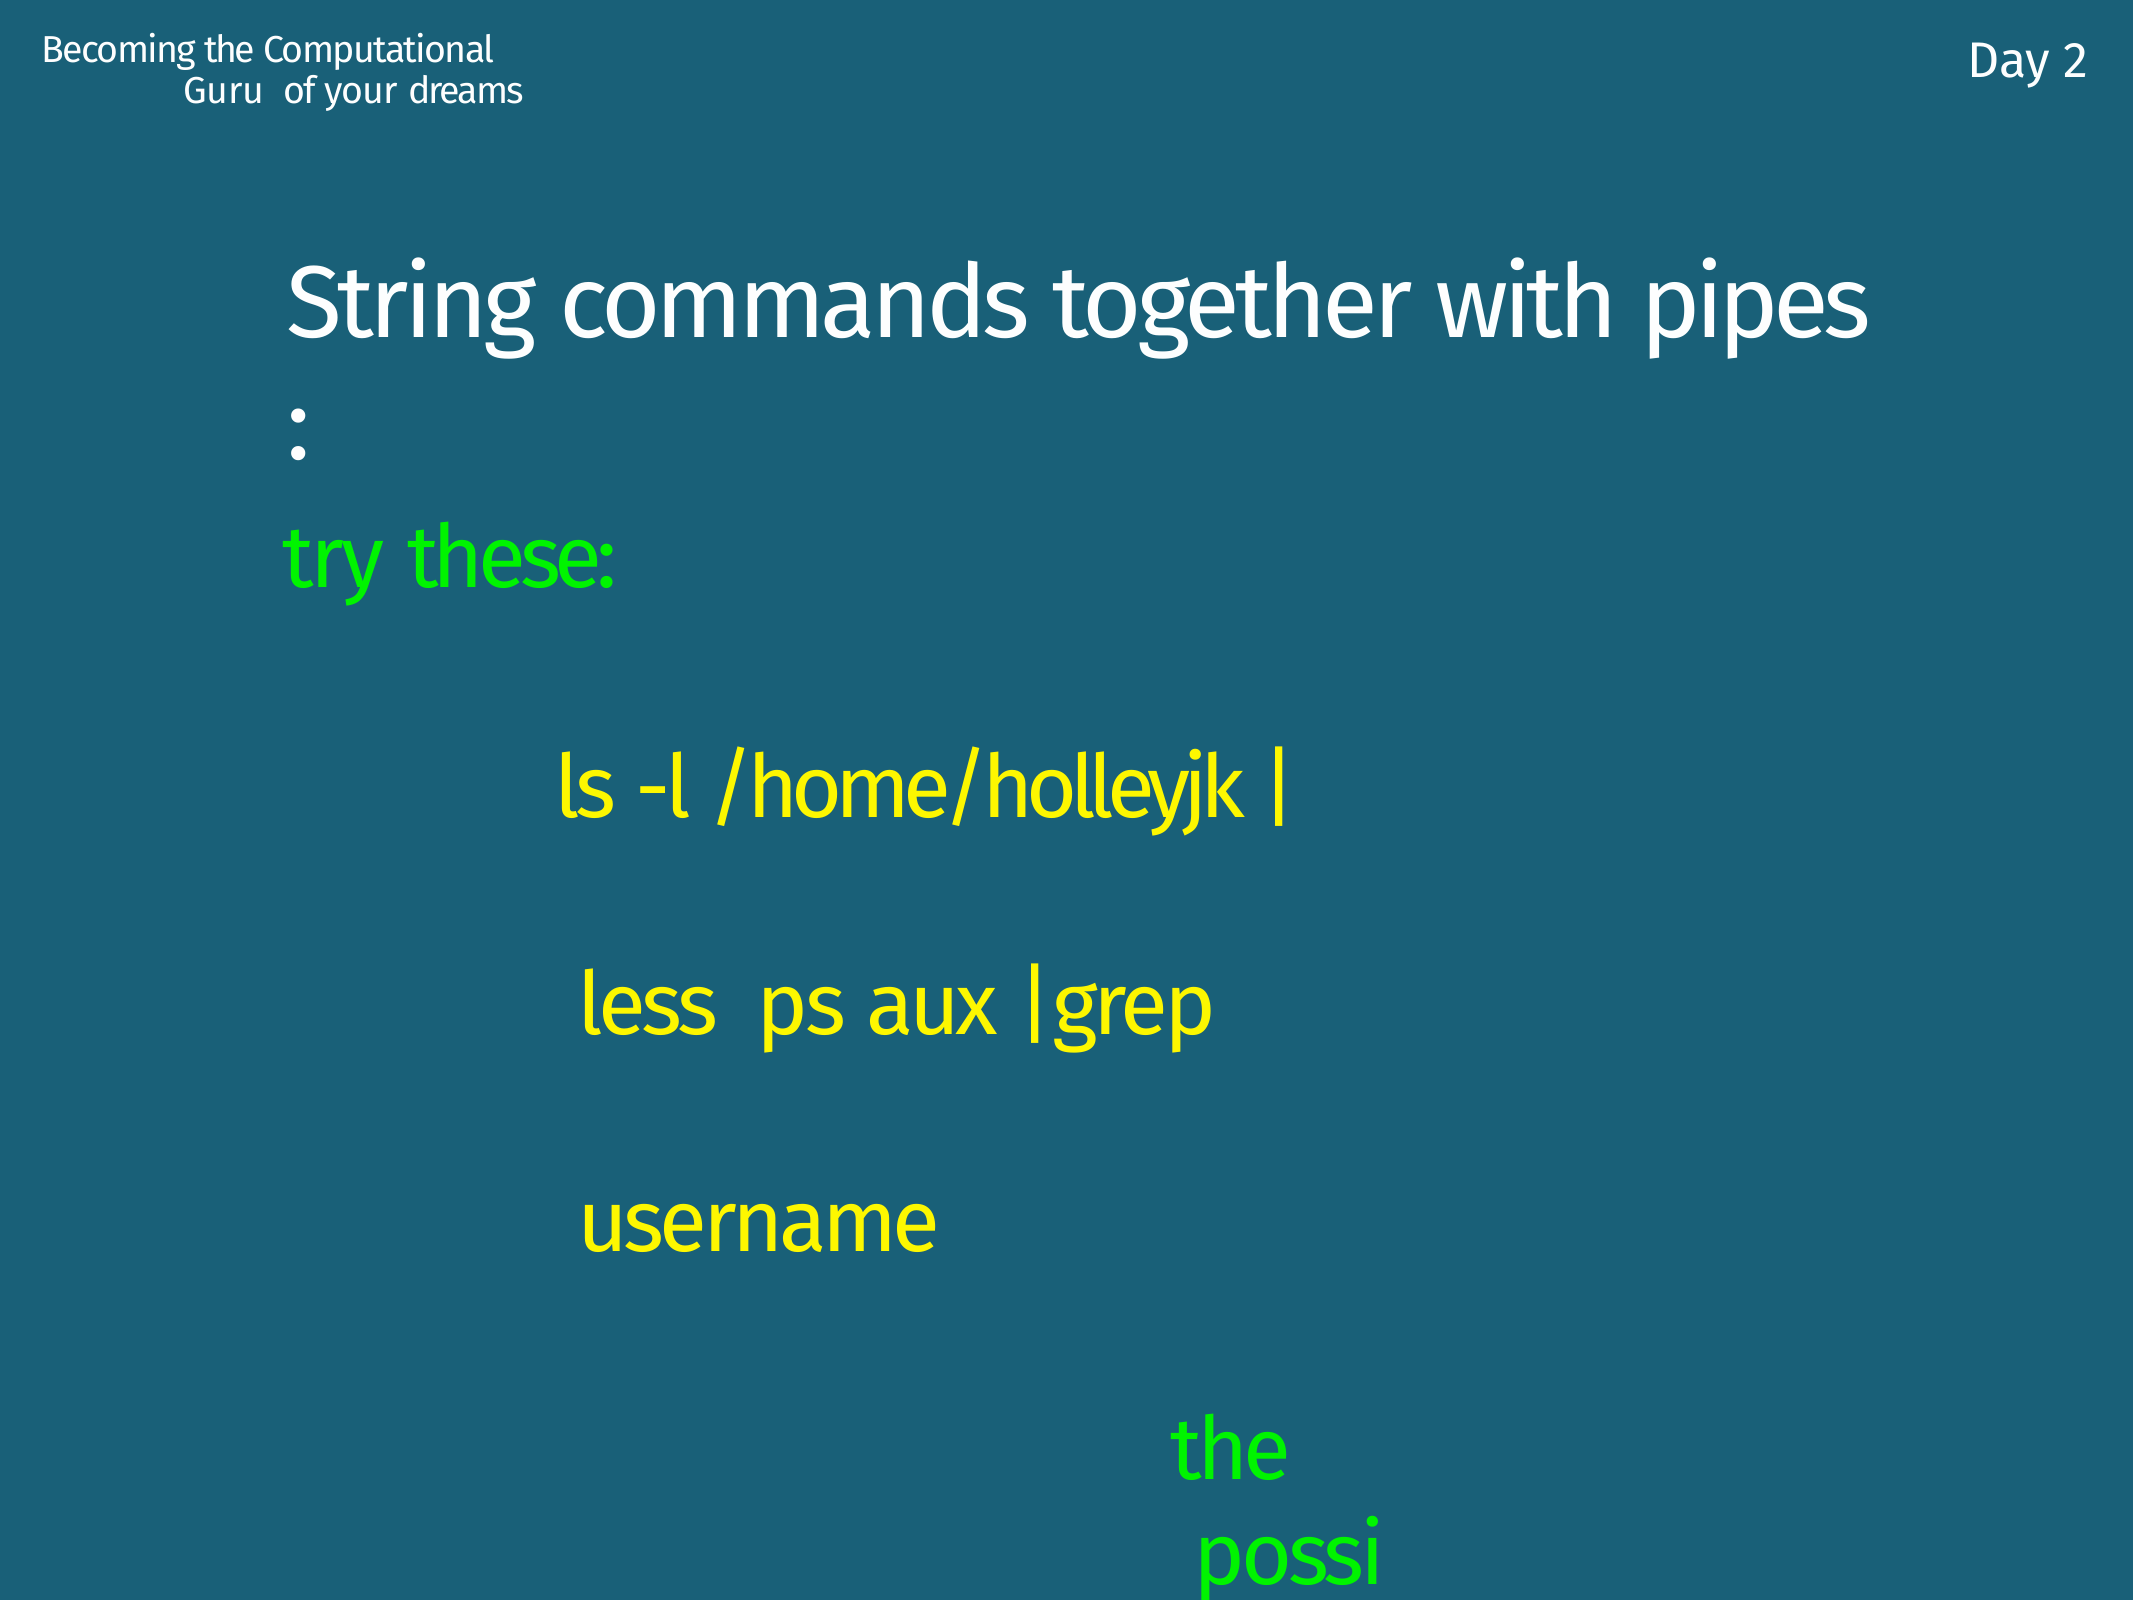

Becoming the Computational Guru  of your dreams
Day 2
String commands together with pipes :
try these:
ls -l /home/holleyjk | less  ps aux | grep username

the possibilities are huge!